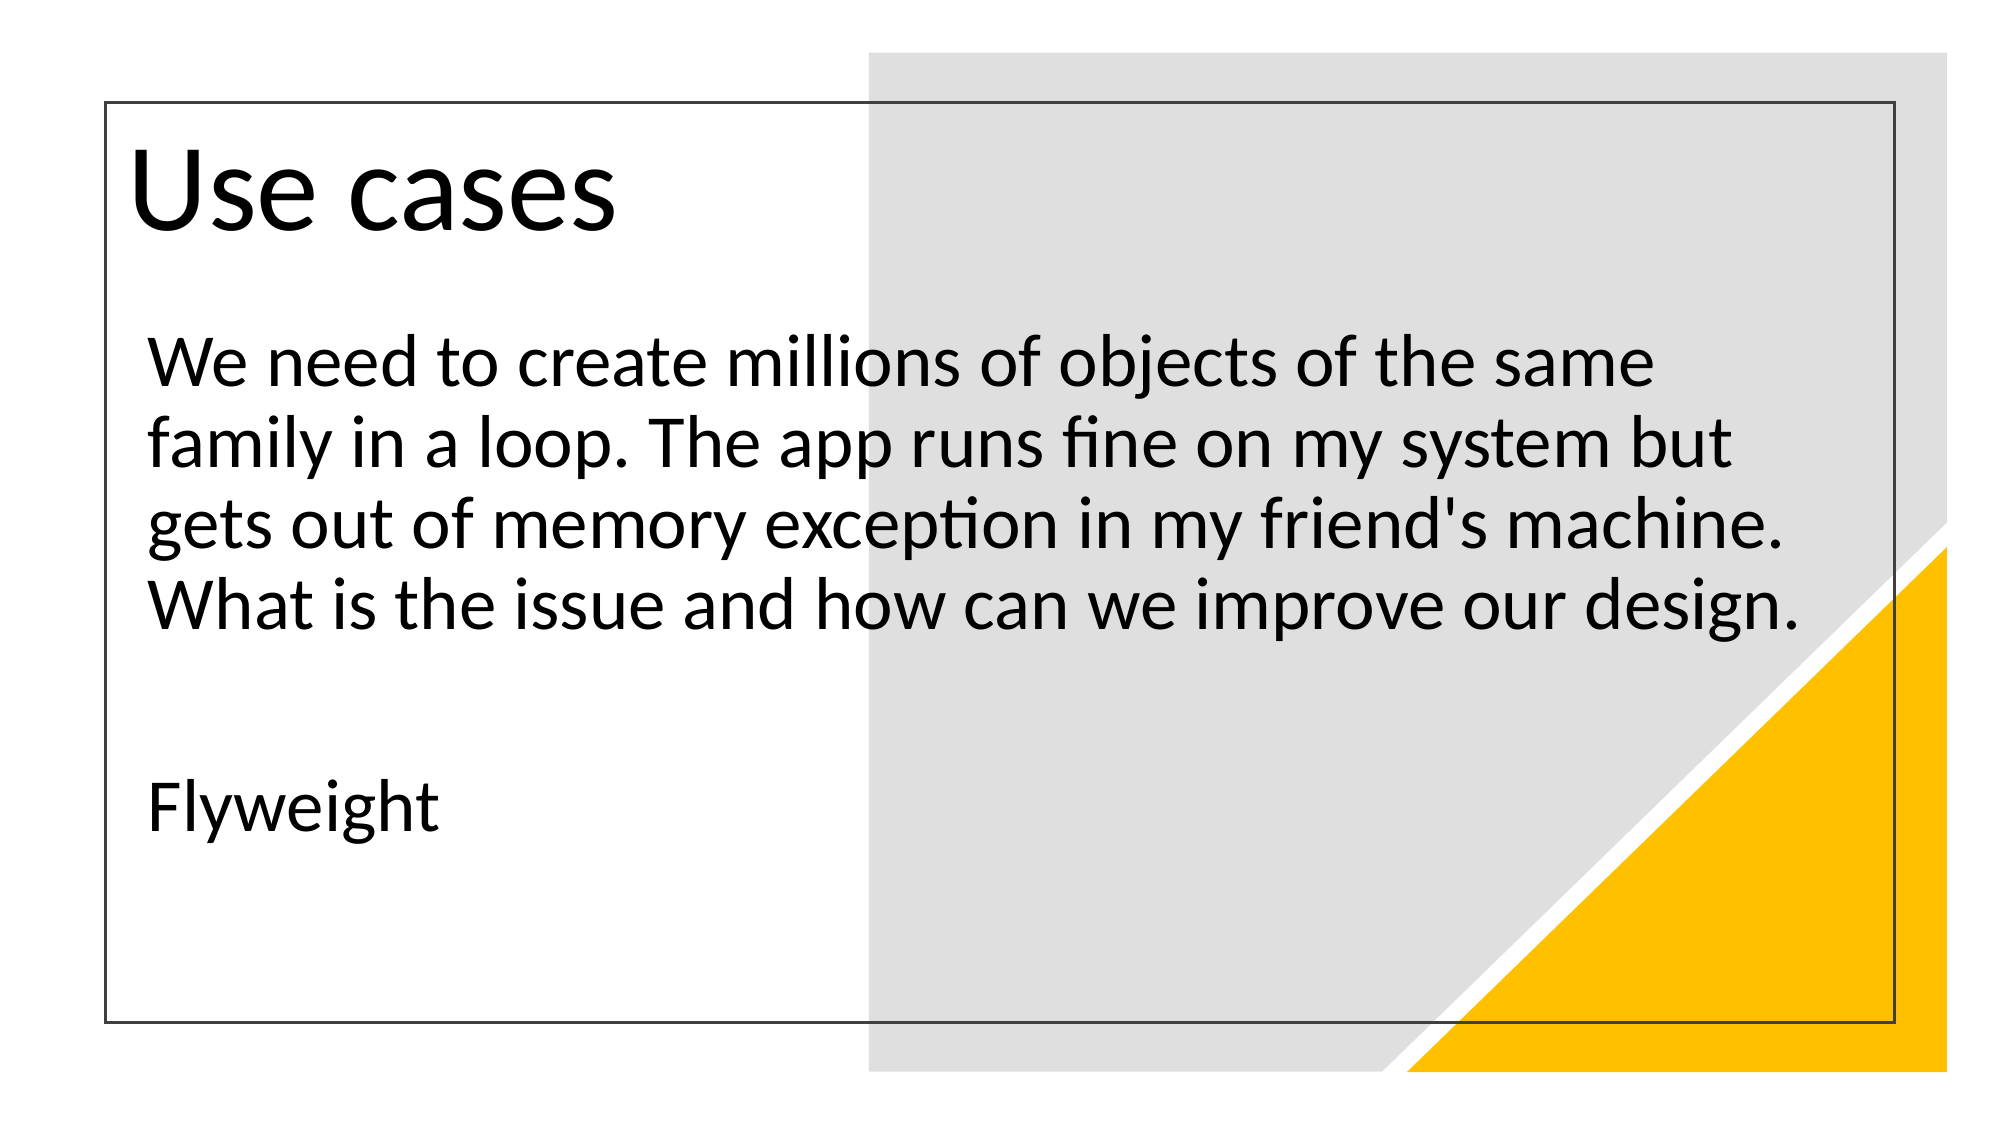

# Use cases

We need to create millions of objects of the same family in a loop. The app runs fine on my system but gets out of memory exception in my friend's machine. What is the issue and how can we improve our design.

Flyweight